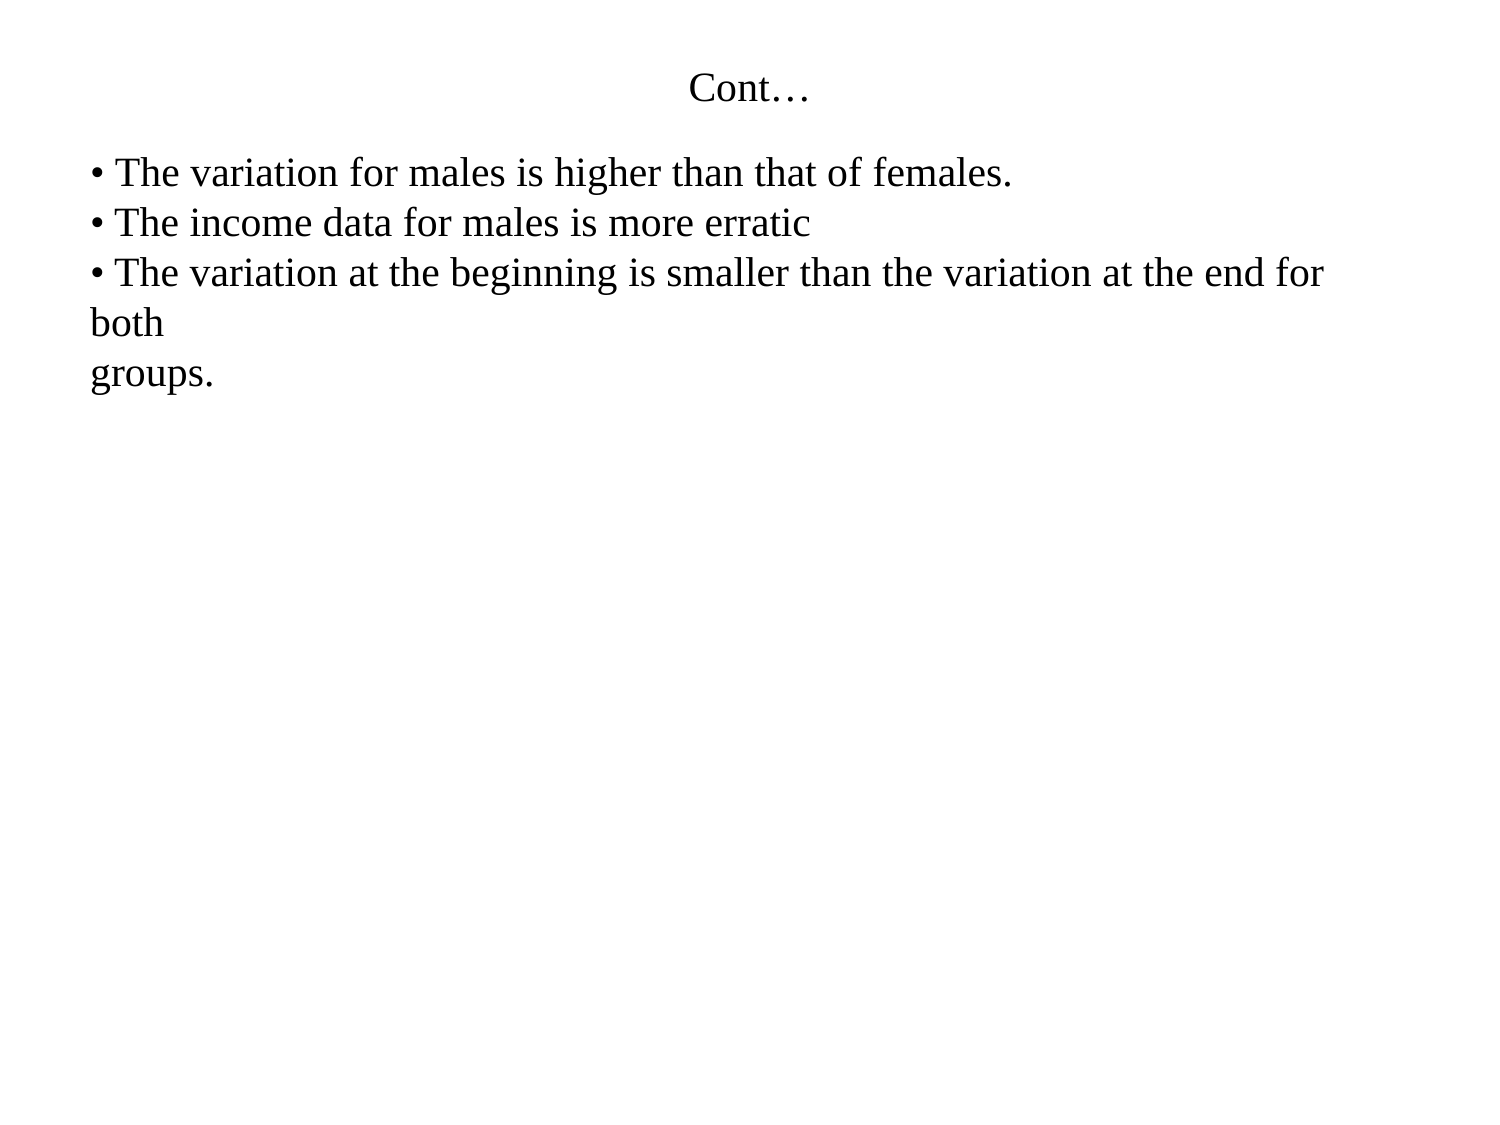

# Cont…
• The variation for males is higher than that of females.
• The income data for males is more erratic
• The variation at the beginning is smaller than the variation at the end for both
groups.